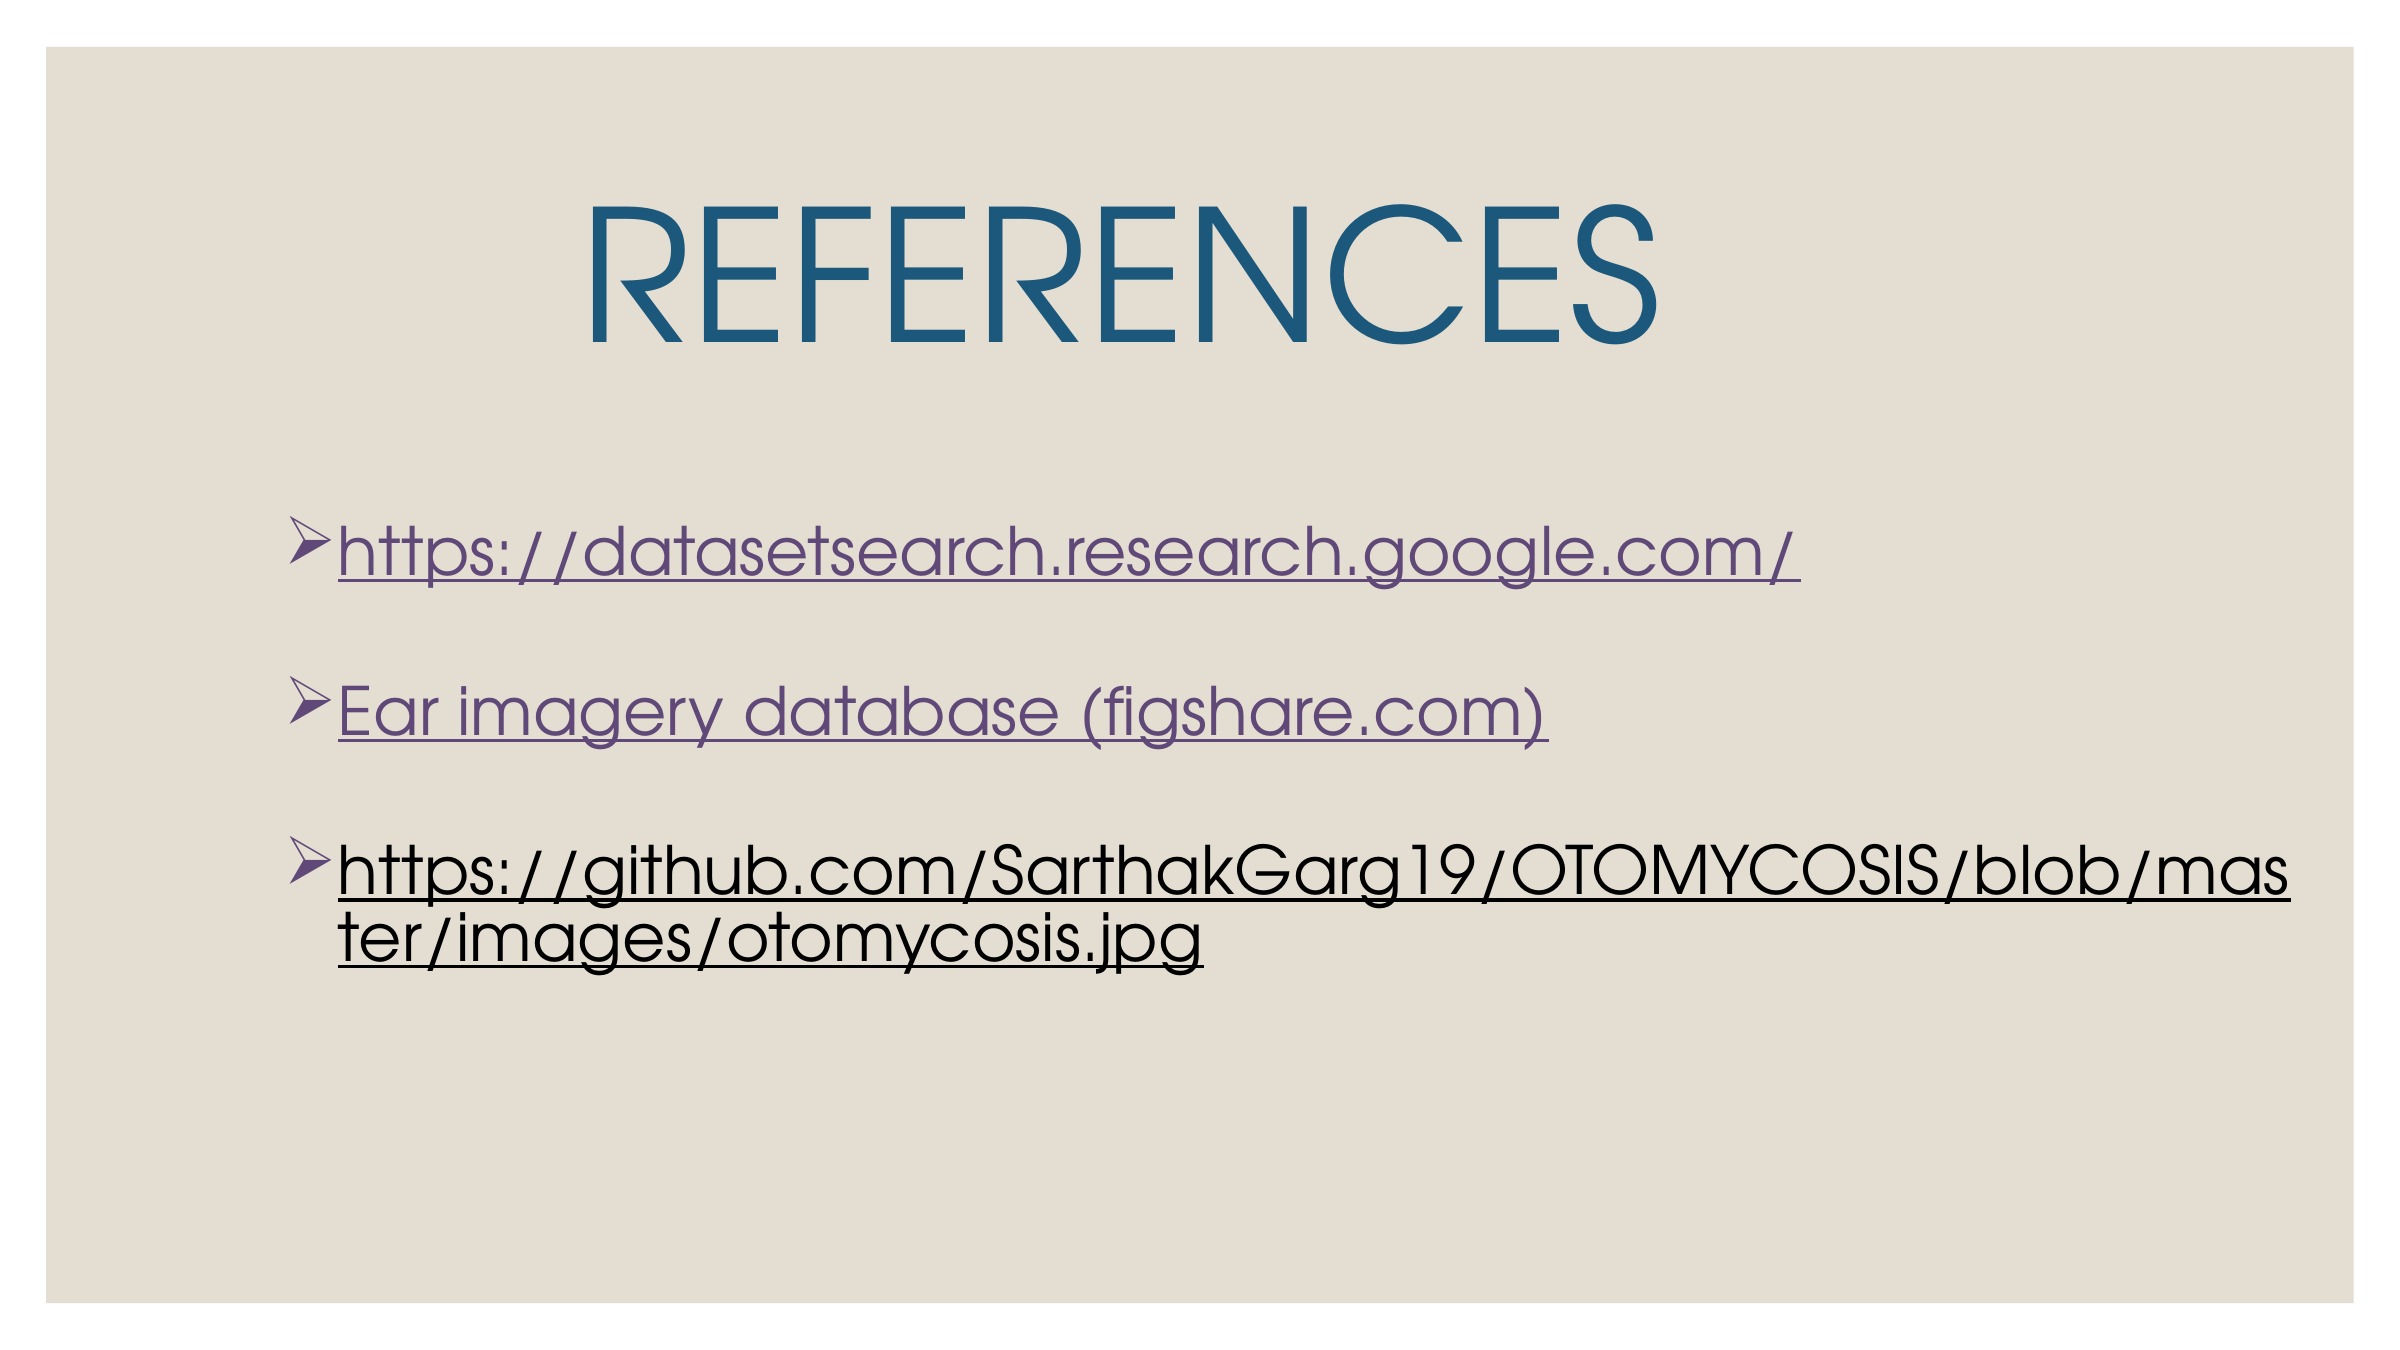

REFERENCES
https://datasetsearch.research.google.com/

Ear imagery database (figshare.com)

https://github.com/SarthakGarg19/OTOMYCOSIS/blob/master/images/otomycosis.jpg